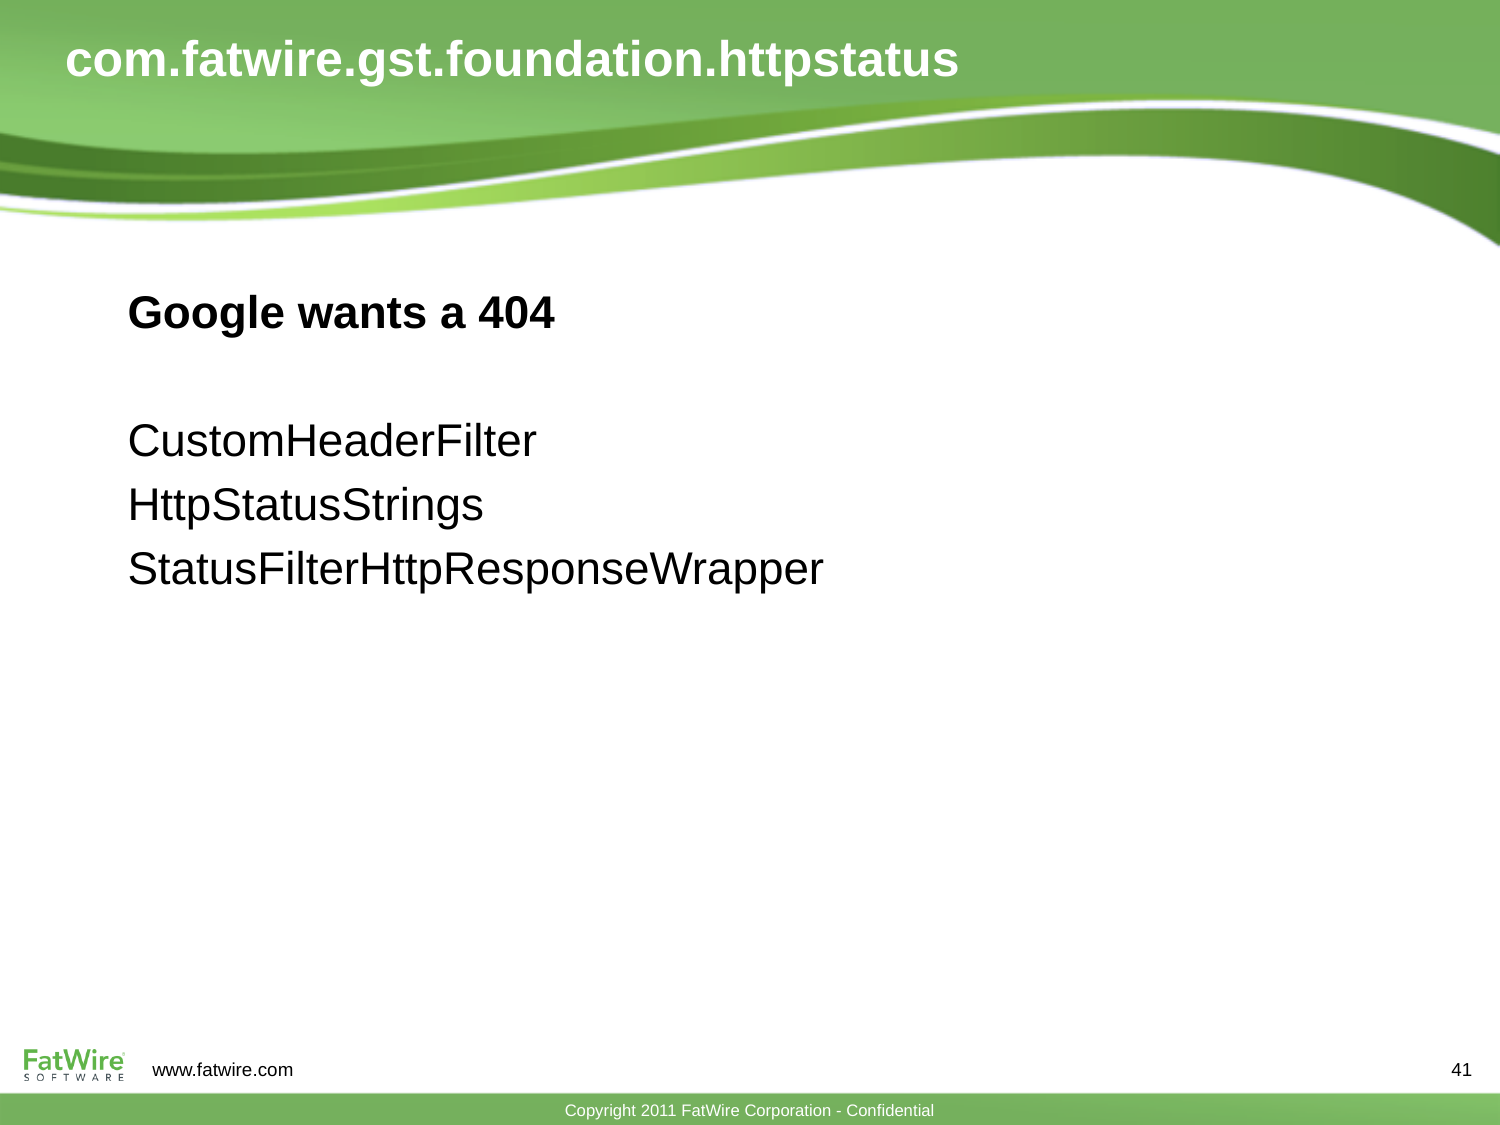

# com.fatwire.gst.foundation.httpstatus
Google wants a 404

CustomHeaderFilter
HttpStatusStrings
StatusFilterHttpResponseWrapper

41